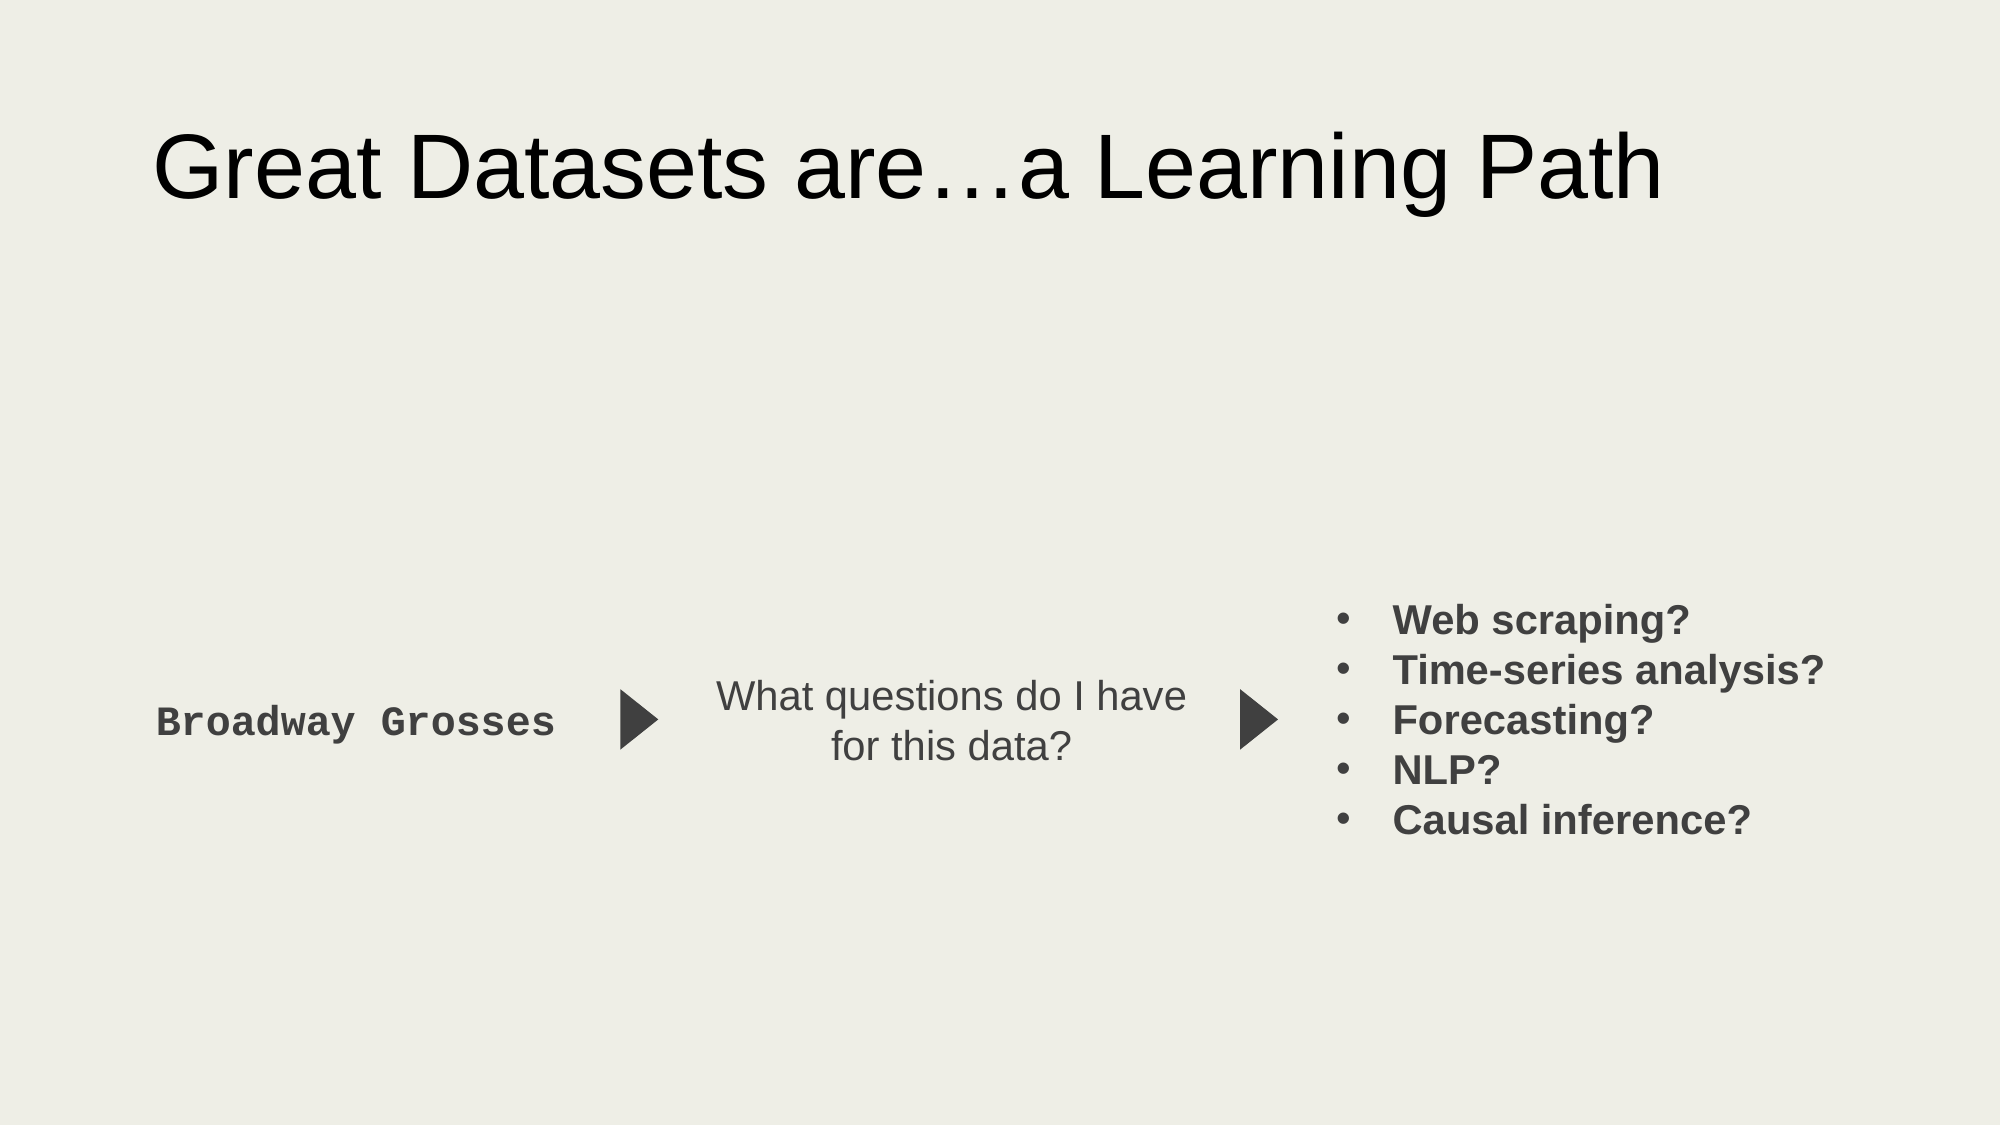

# Great Datasets are…a Learning Path
Web scraping?
Time-series analysis?
Forecasting?
NLP?
Causal inference?
What questions do I have for this data?
Broadway Grosses